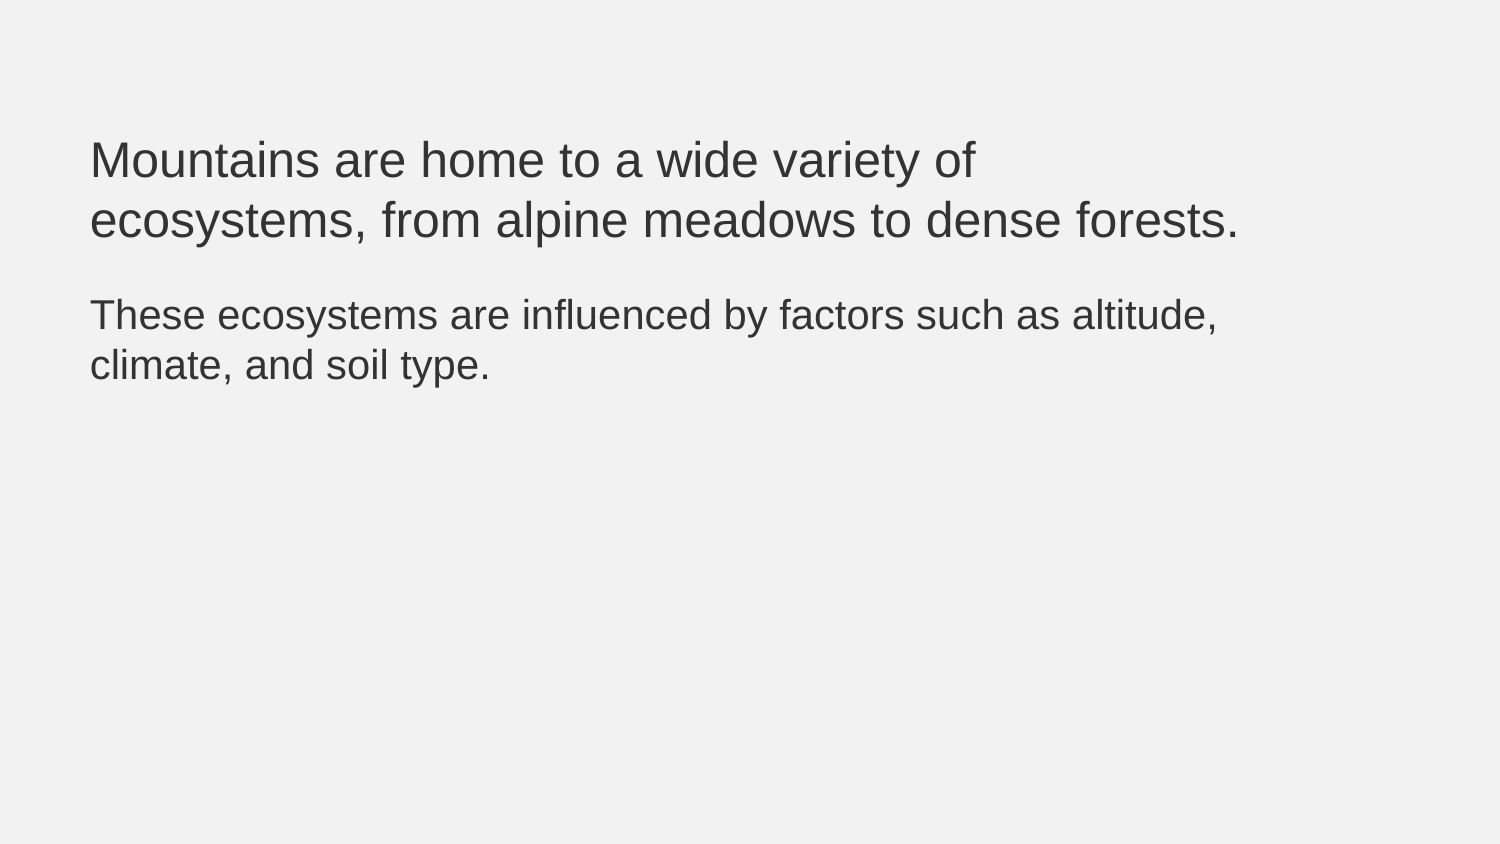

Mountains are home to a wide variety of ecosystems, from alpine meadows to dense forests.
These ecosystems are influenced by factors such as altitude, climate, and soil type.